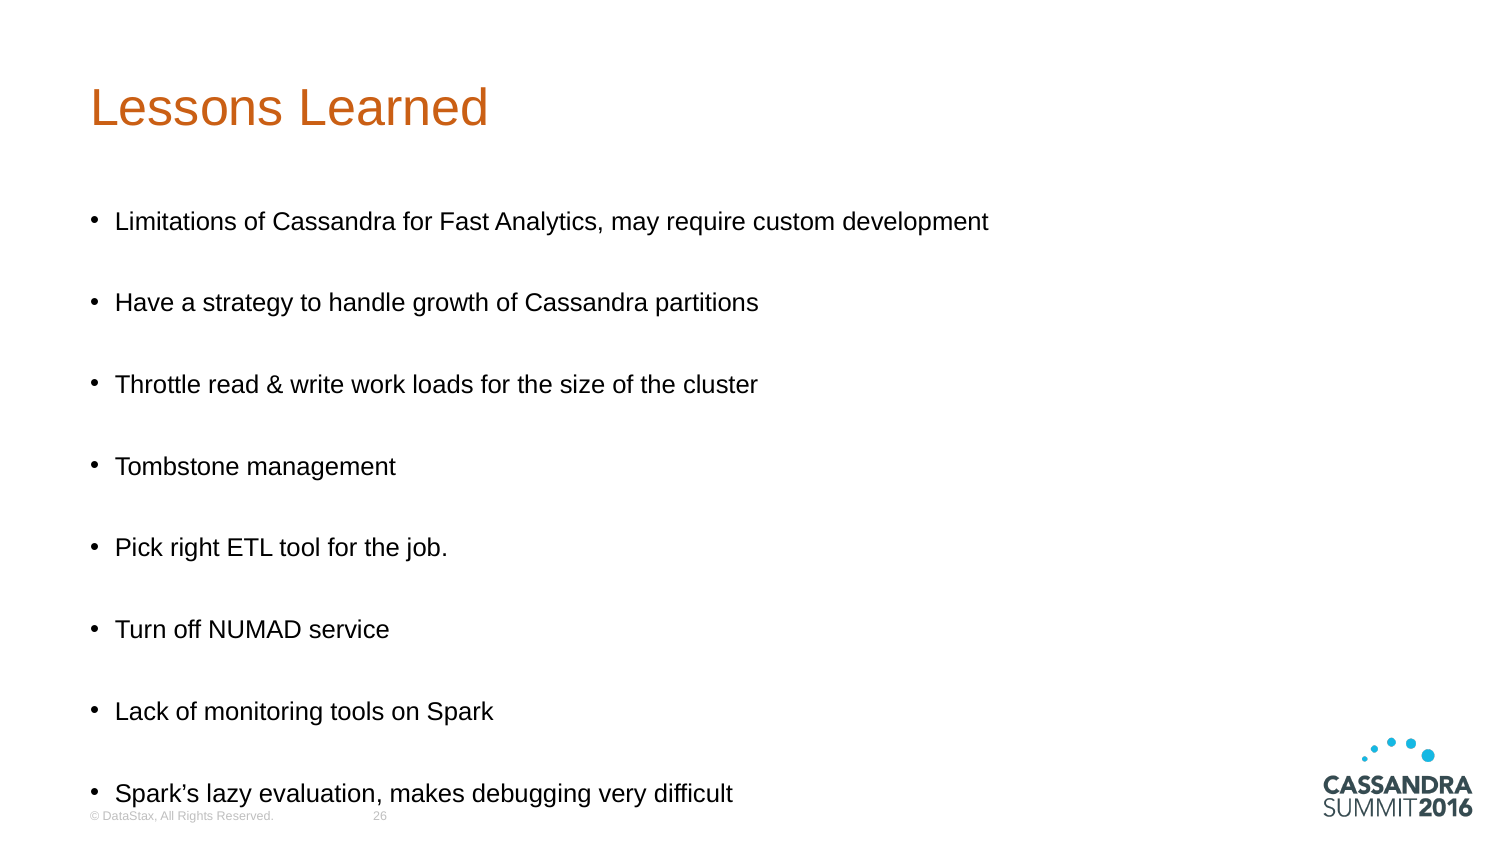

# Lessons Learned
Limitations of Cassandra for Fast Analytics, may require custom development

Have a strategy to handle growth of Cassandra partitions

Throttle read & write work loads for the size of the cluster

Tombstone management

Pick right ETL tool for the job.

Turn off NUMAD service

Lack of monitoring tools on Spark

Spark’s lazy evaluation, makes debugging very difficult

© DataStax, All Rights Reserved.
26